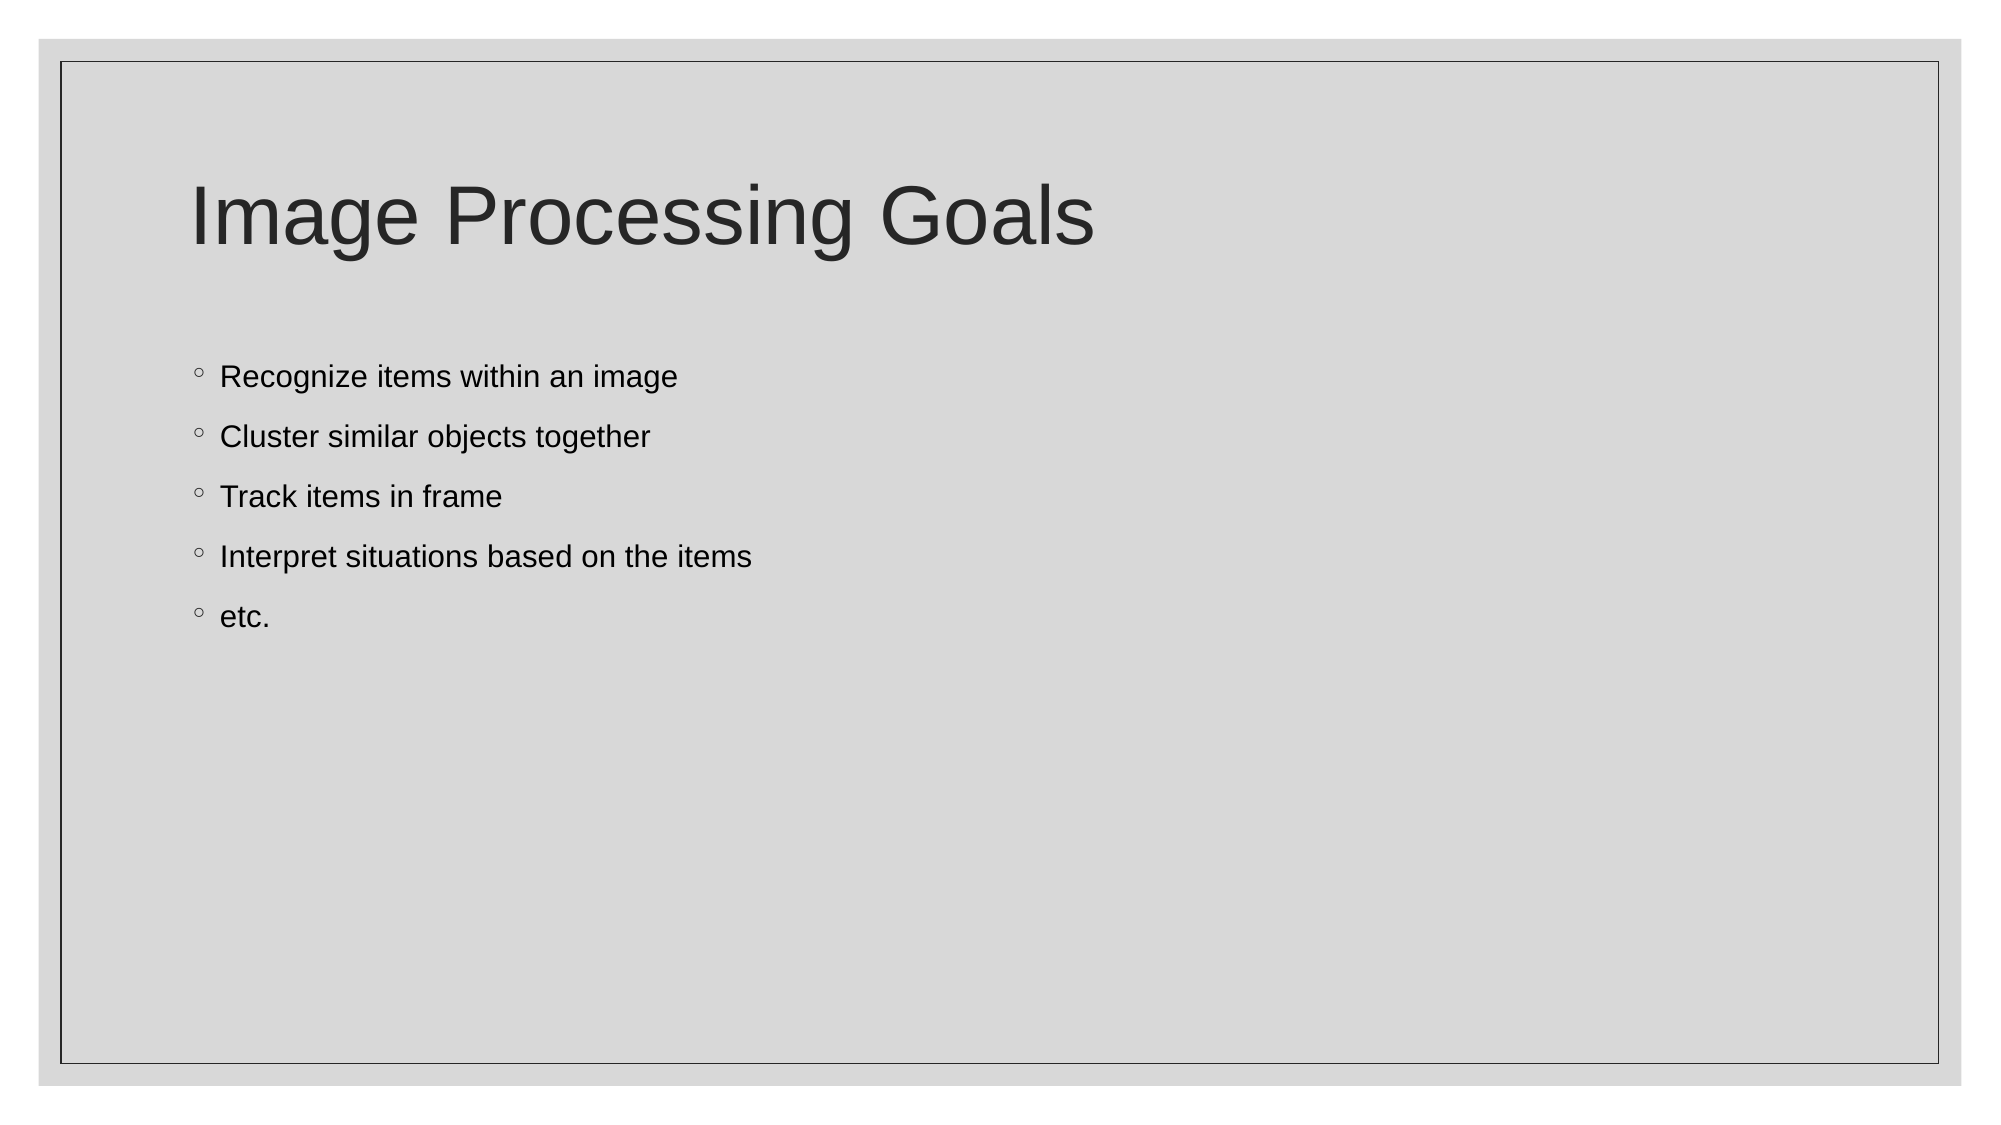

# Image Processing Goals
Recognize items within an image
Cluster similar objects together
Track items in frame
Interpret situations based on the items
etc.